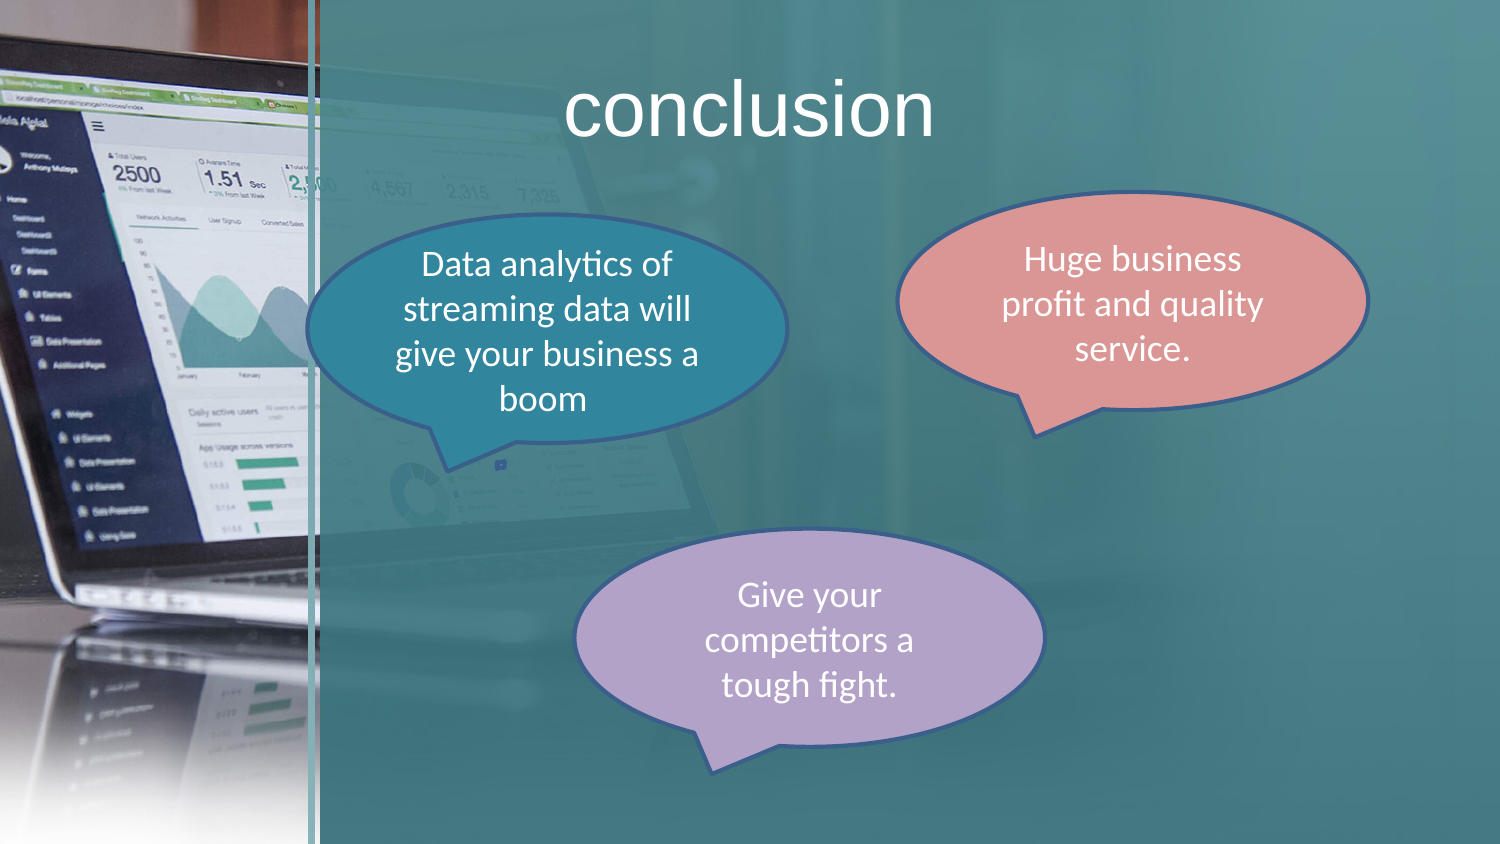

# conclusion
Huge business profit and quality service.

Data analytics of streaming data will give your business a boom

Give your competitors a tough fight.